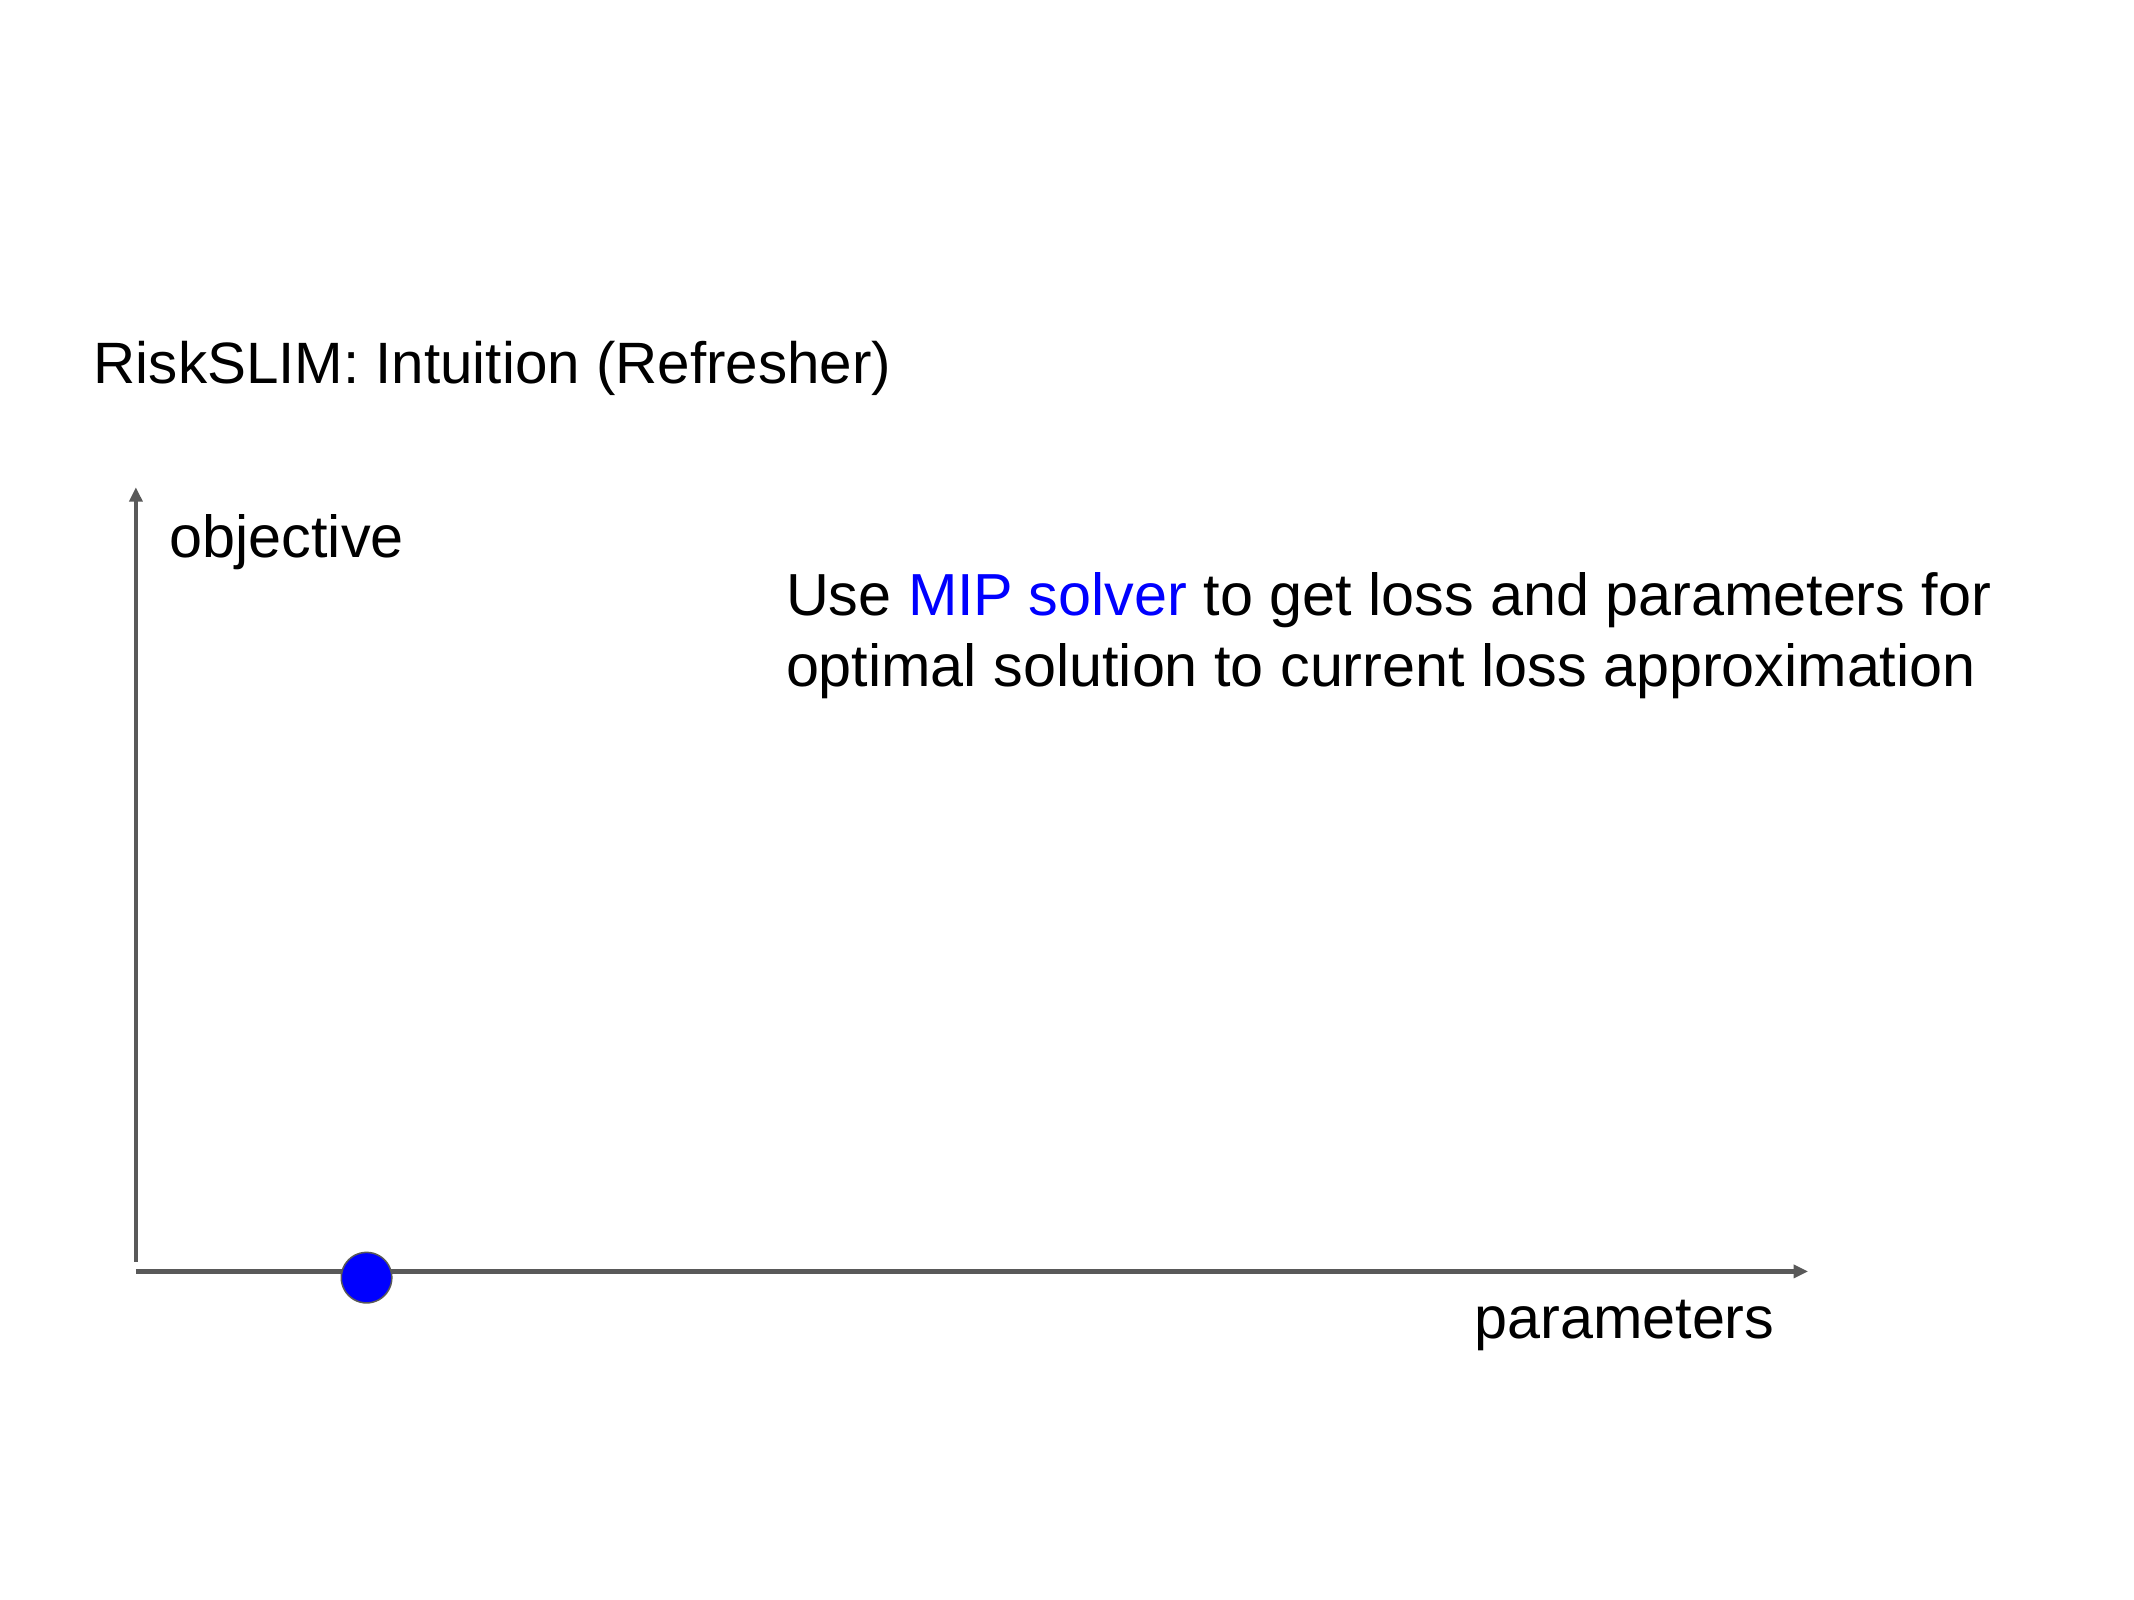

# RiskSLIM: Intuition (Refresher)
objective
Use MIP solver to get loss and parameters for optimal solution to current loss approximation

parameters